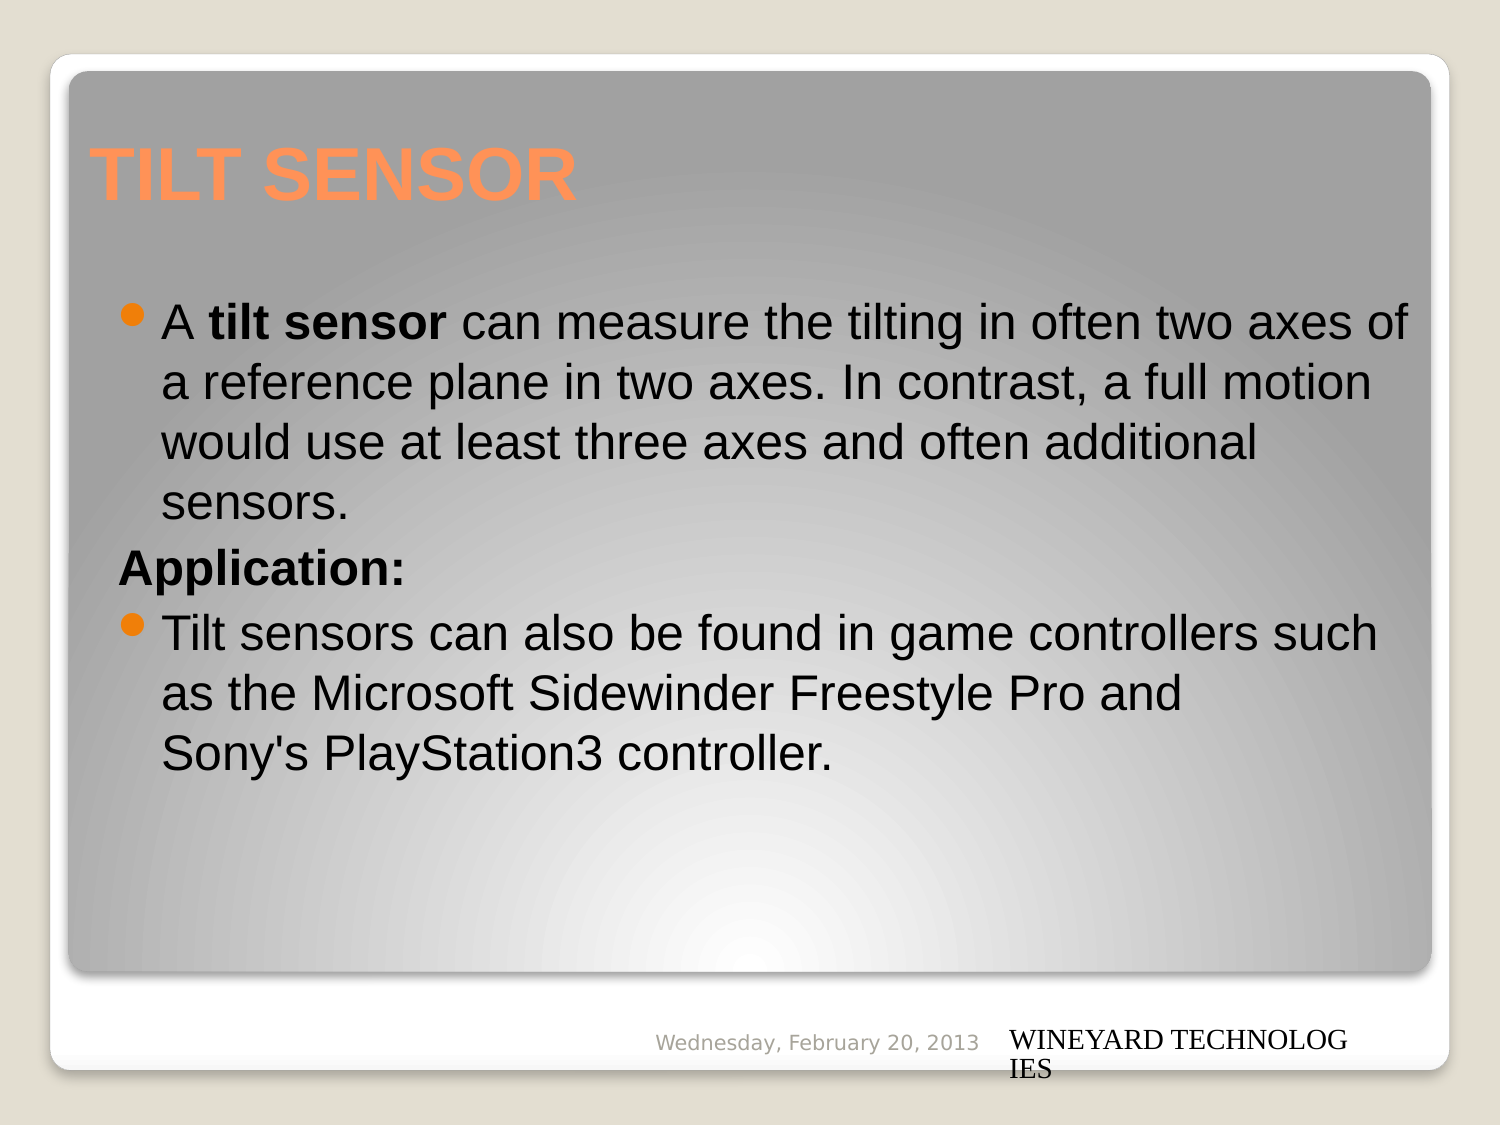

# TILT SENSOR
A tilt sensor can measure the tilting in often two axes of a reference plane in two axes. In contrast, a full motion would use at least three axes and often additional sensors.
Application:
Tilt sensors can also be found in game controllers such as the Microsoft Sidewinder Freestyle Pro and Sony's PlayStation3 controller.

Wednesday, February 20, 2013
WINEYARD TECHNOLOGIES